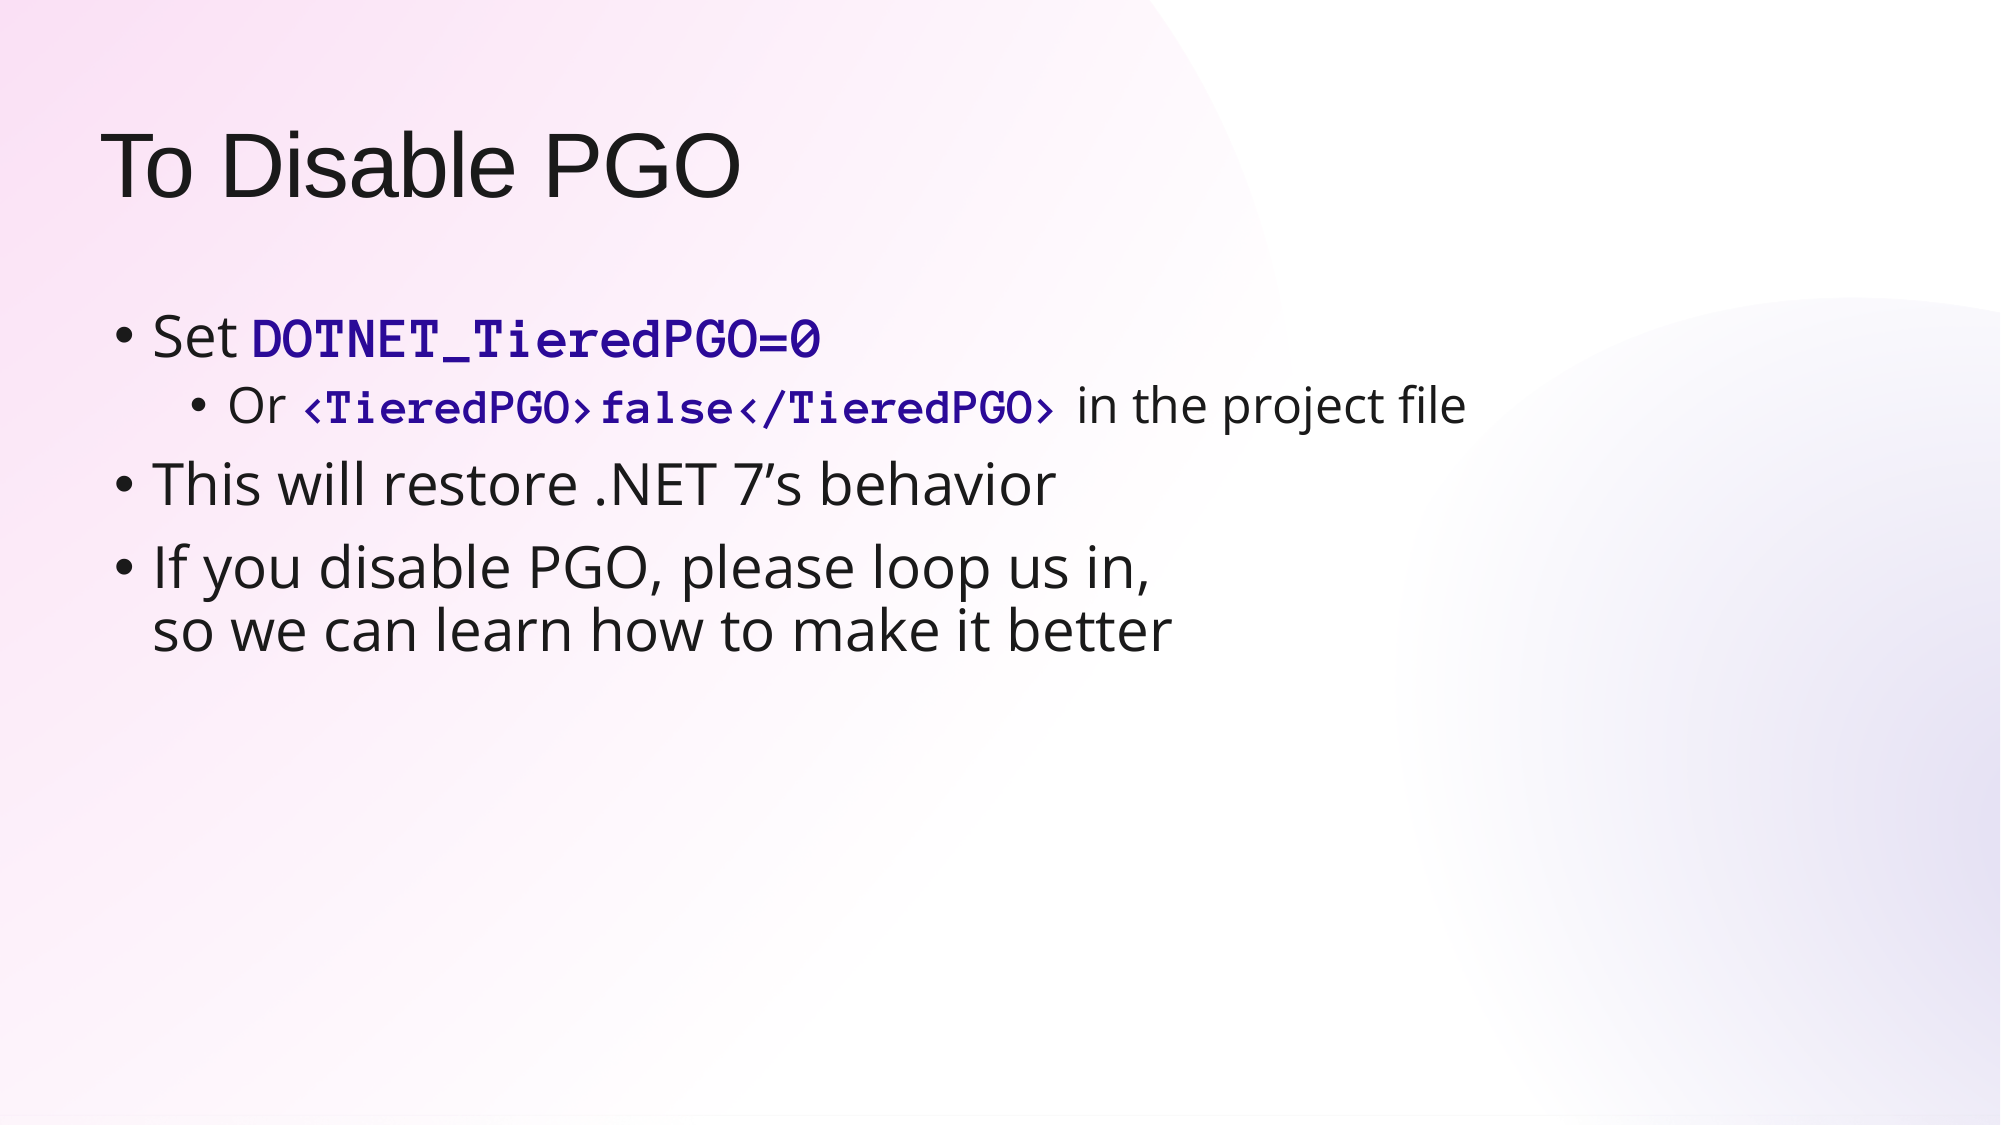

# To Disable PGO
Set DOTNET_TieredPGO=0
Or <TieredPGO>false</TieredPGO> in the project file
This will restore .NET 7’s behavior
If you disable PGO, please loop us in,
so we can learn how to make it better